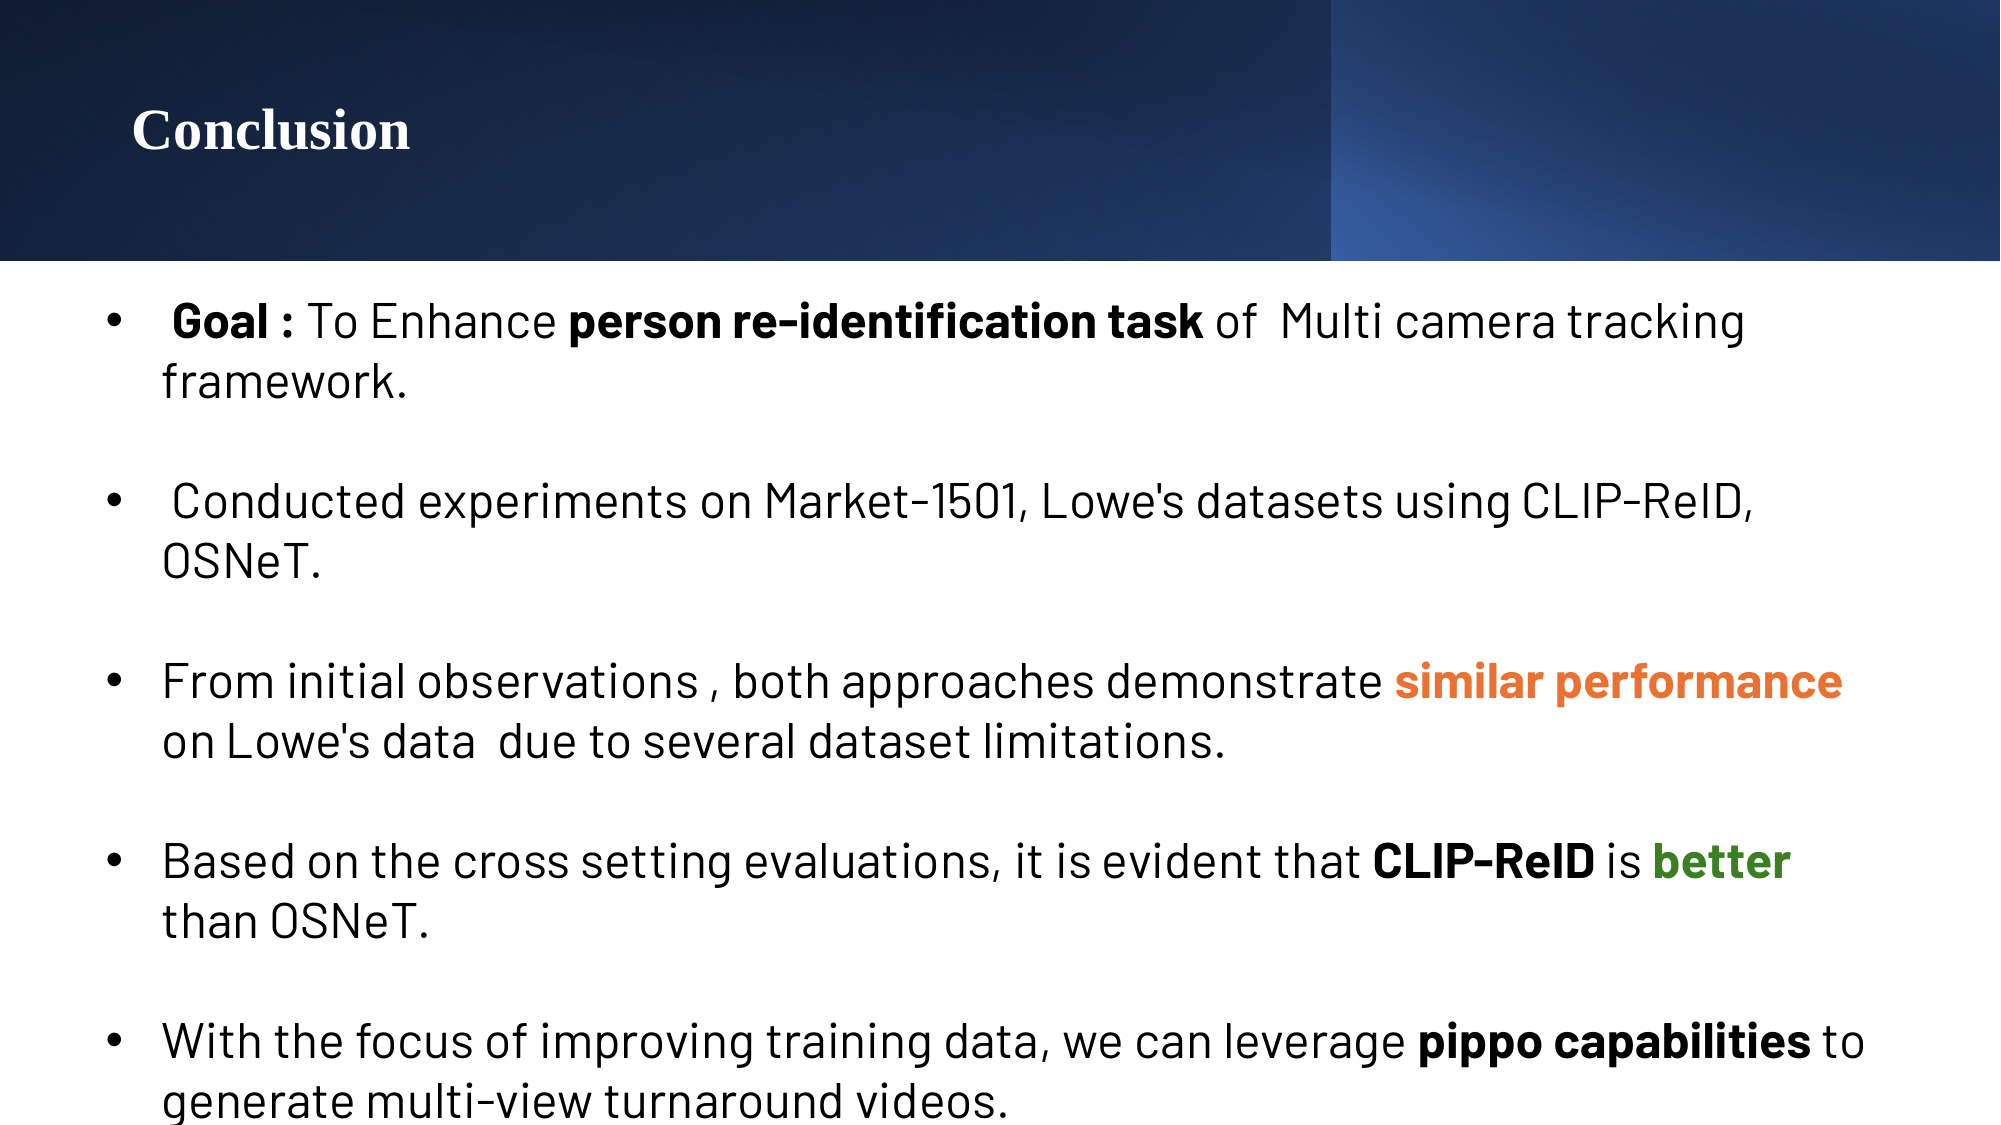

# Conclusion
 Goal : To Enhance person re-identification task of  Multi camera tracking framework.

 Conducted experiments on Market-1501, Lowe's datasets using CLIP-ReID, OSNeT.

From initial observations , both approaches demonstrate similar performance  on Lowe's data  due to several dataset limitations.

Based on the cross setting evaluations, it is evident that CLIP-ReID is better than OSNeT.

With the focus of improving training data, we can leverage pippo capabilities to generate multi-view turnaround videos.